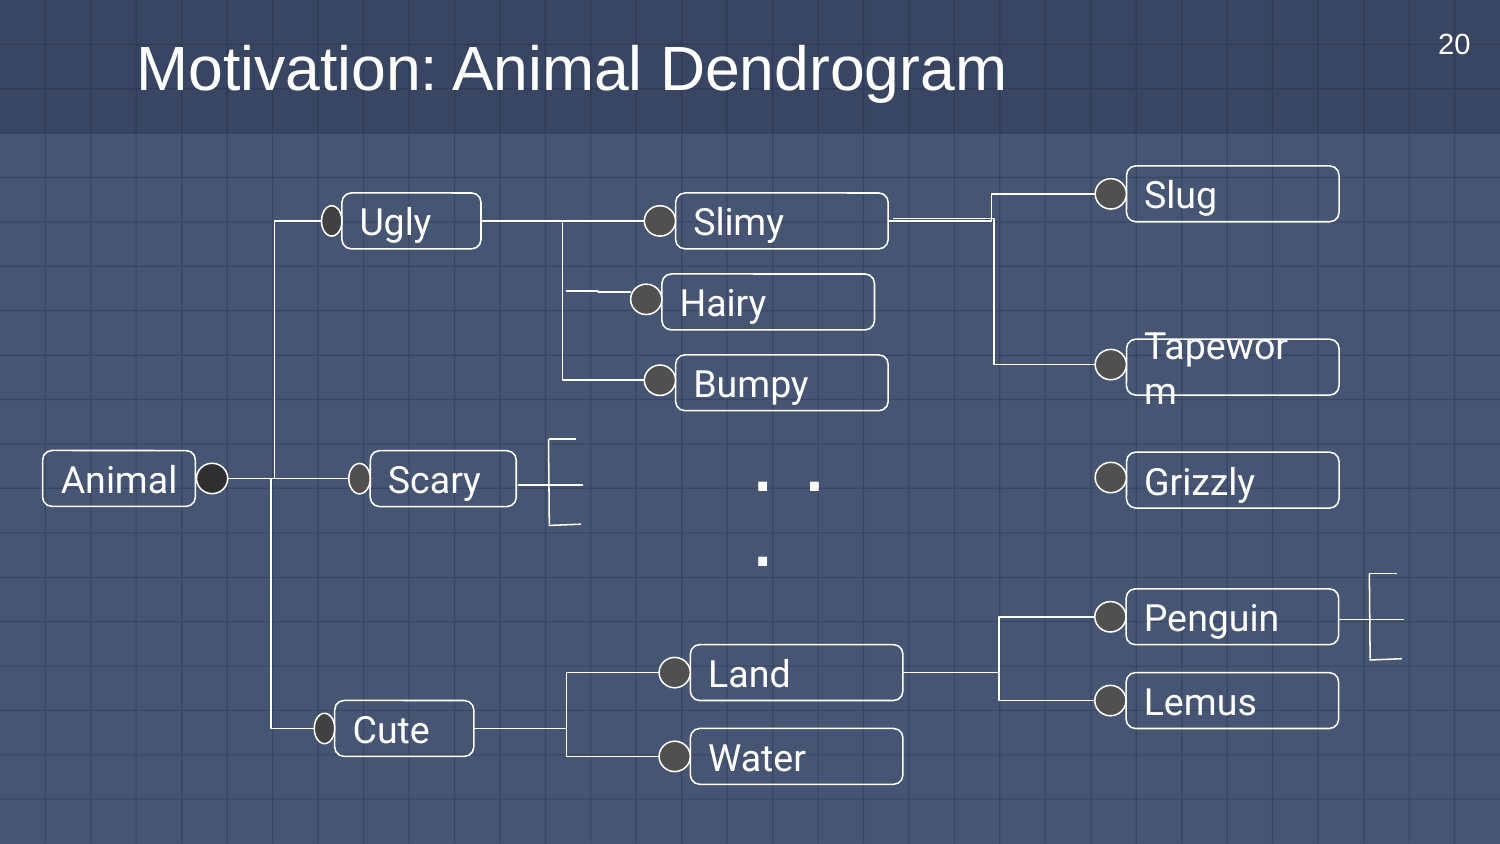

20
# Motivation: Animal Dendrogram
Slug

Slimy

Ugly

Hairy

Tapeworm

Bumpy

.  .  .
Animal

Scary

Grizzly

Penguin

Land

Lemus

Cute

Water